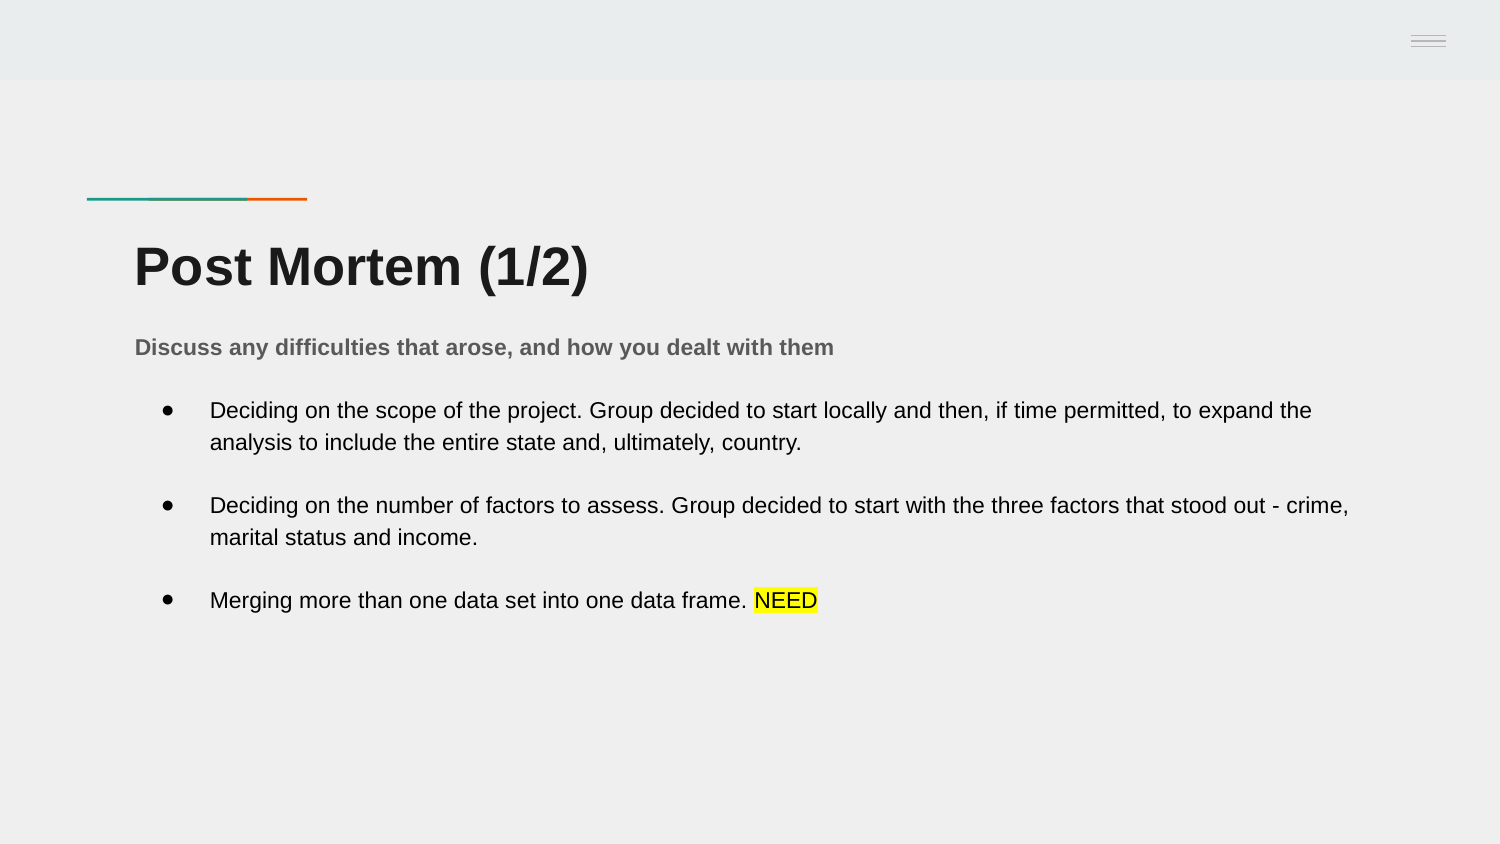

# Post Mortem (1/2)

Discuss any difficulties that arose, and how you dealt with them

Deciding on the scope of the project. Group decided to start locally and then, if time permitted, to expand the analysis to include the entire state and, ultimately, country.
Deciding on the number of factors to assess. Group decided to start with the three factors that stood out - crime, marital status and income.
Merging more than one data set into one data frame. NEED